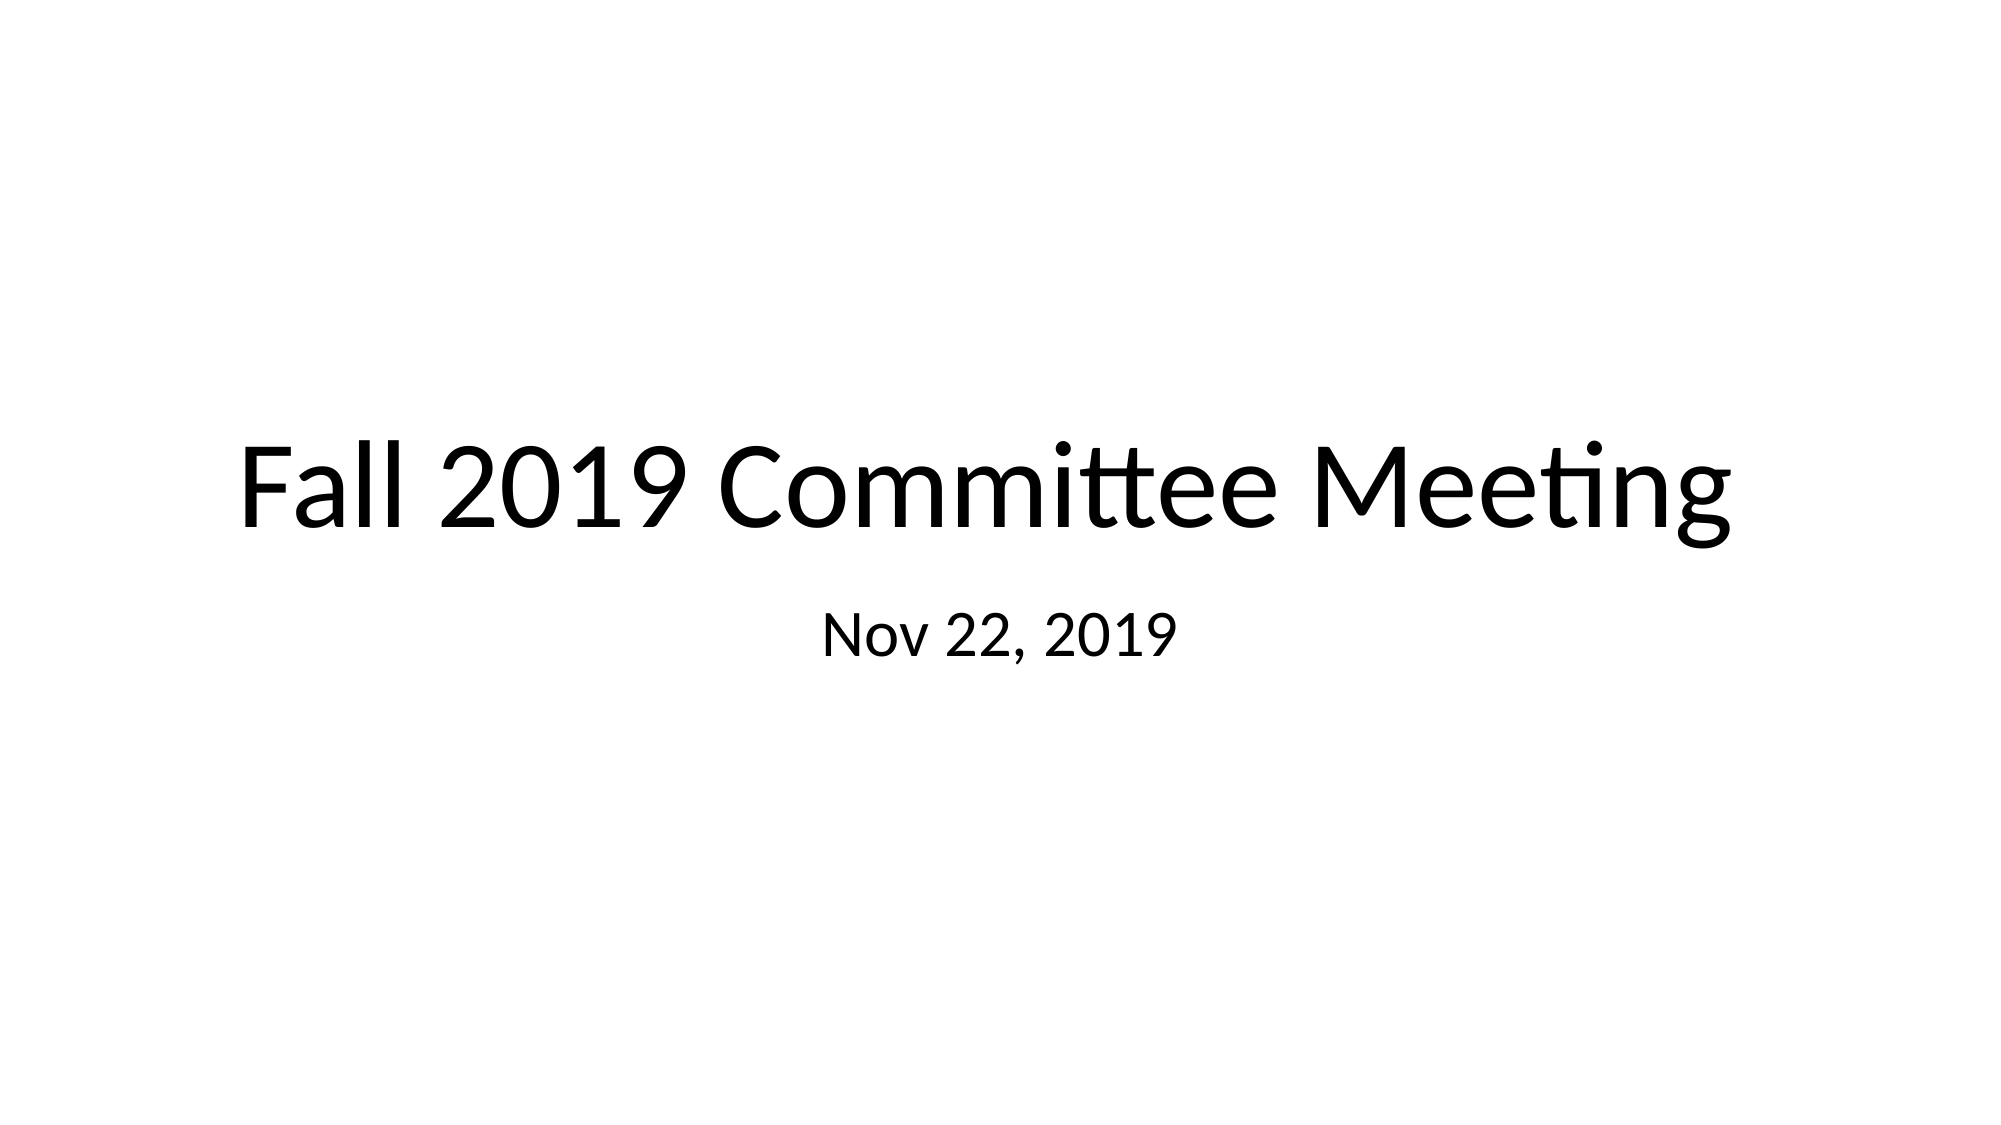

# Fall 2019 Committee Meeting
Nov 22, 2019